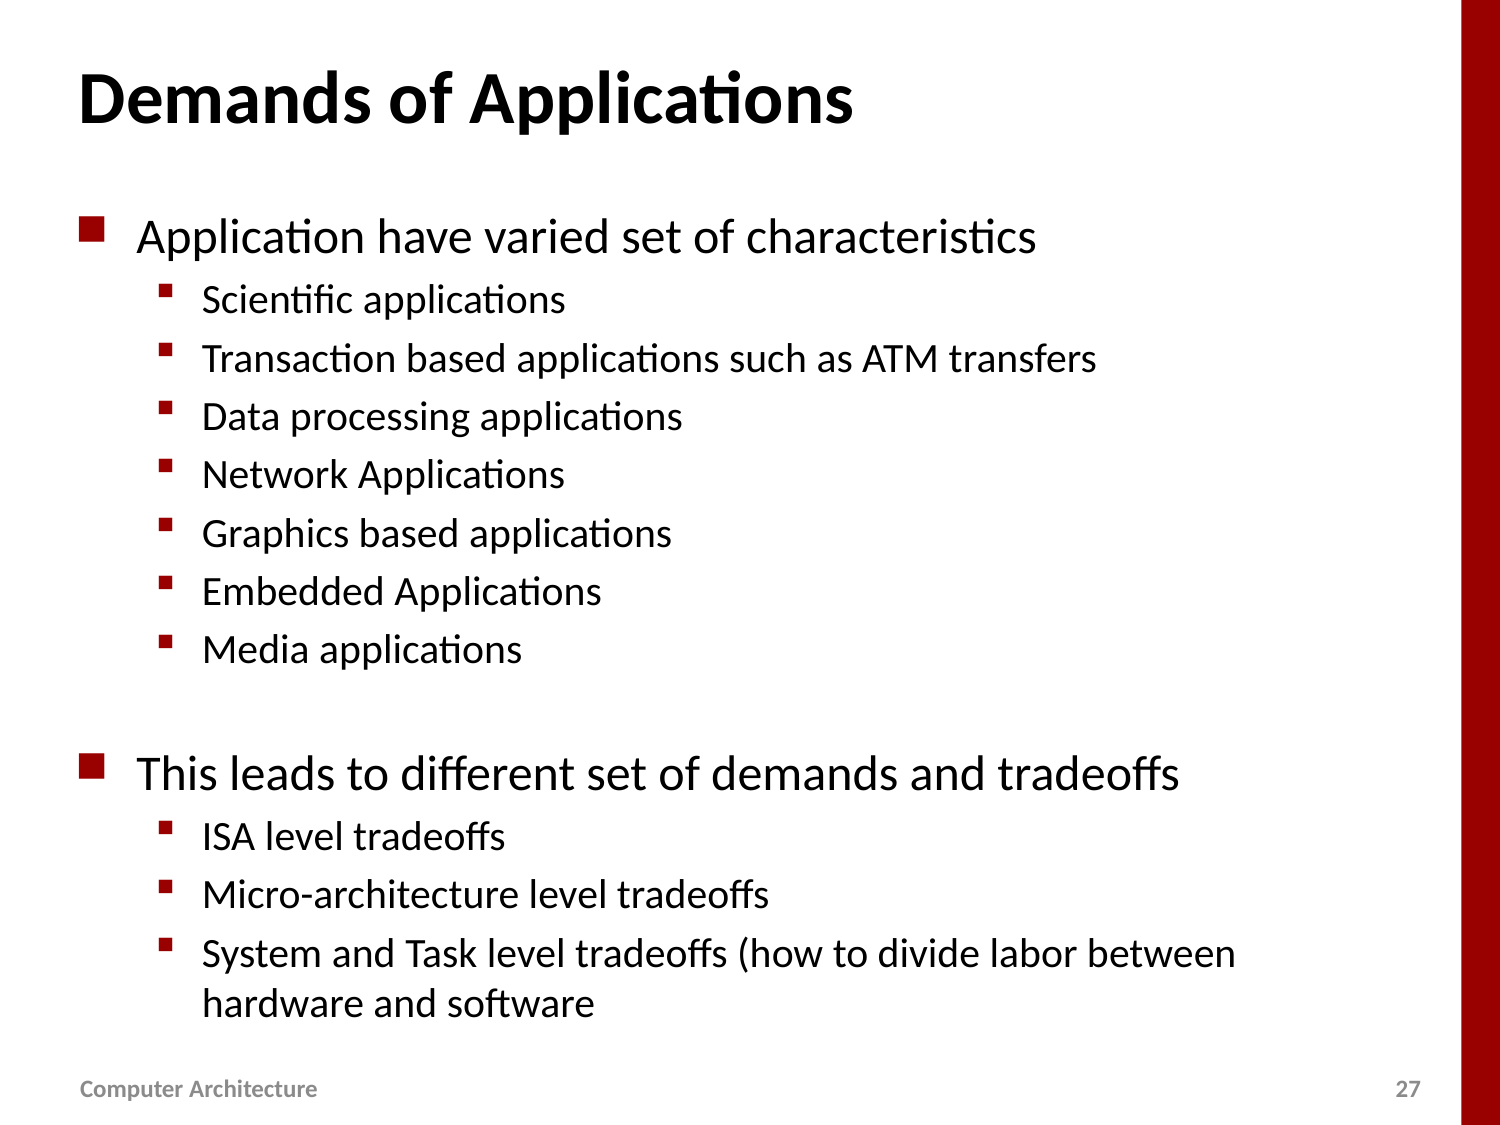

# Demands of Applications
Application have varied set of characteristics
Scientific applications
Transaction based applications such as ATM transfers
Data processing applications
Network Applications
Graphics based applications
Embedded Applications
Media applications

This leads to different set of demands and tradeoffs
ISA level tradeoffs
Micro-architecture level tradeoffs
System and Task level tradeoffs (how to divide labor between hardware and software
Computer Architecture